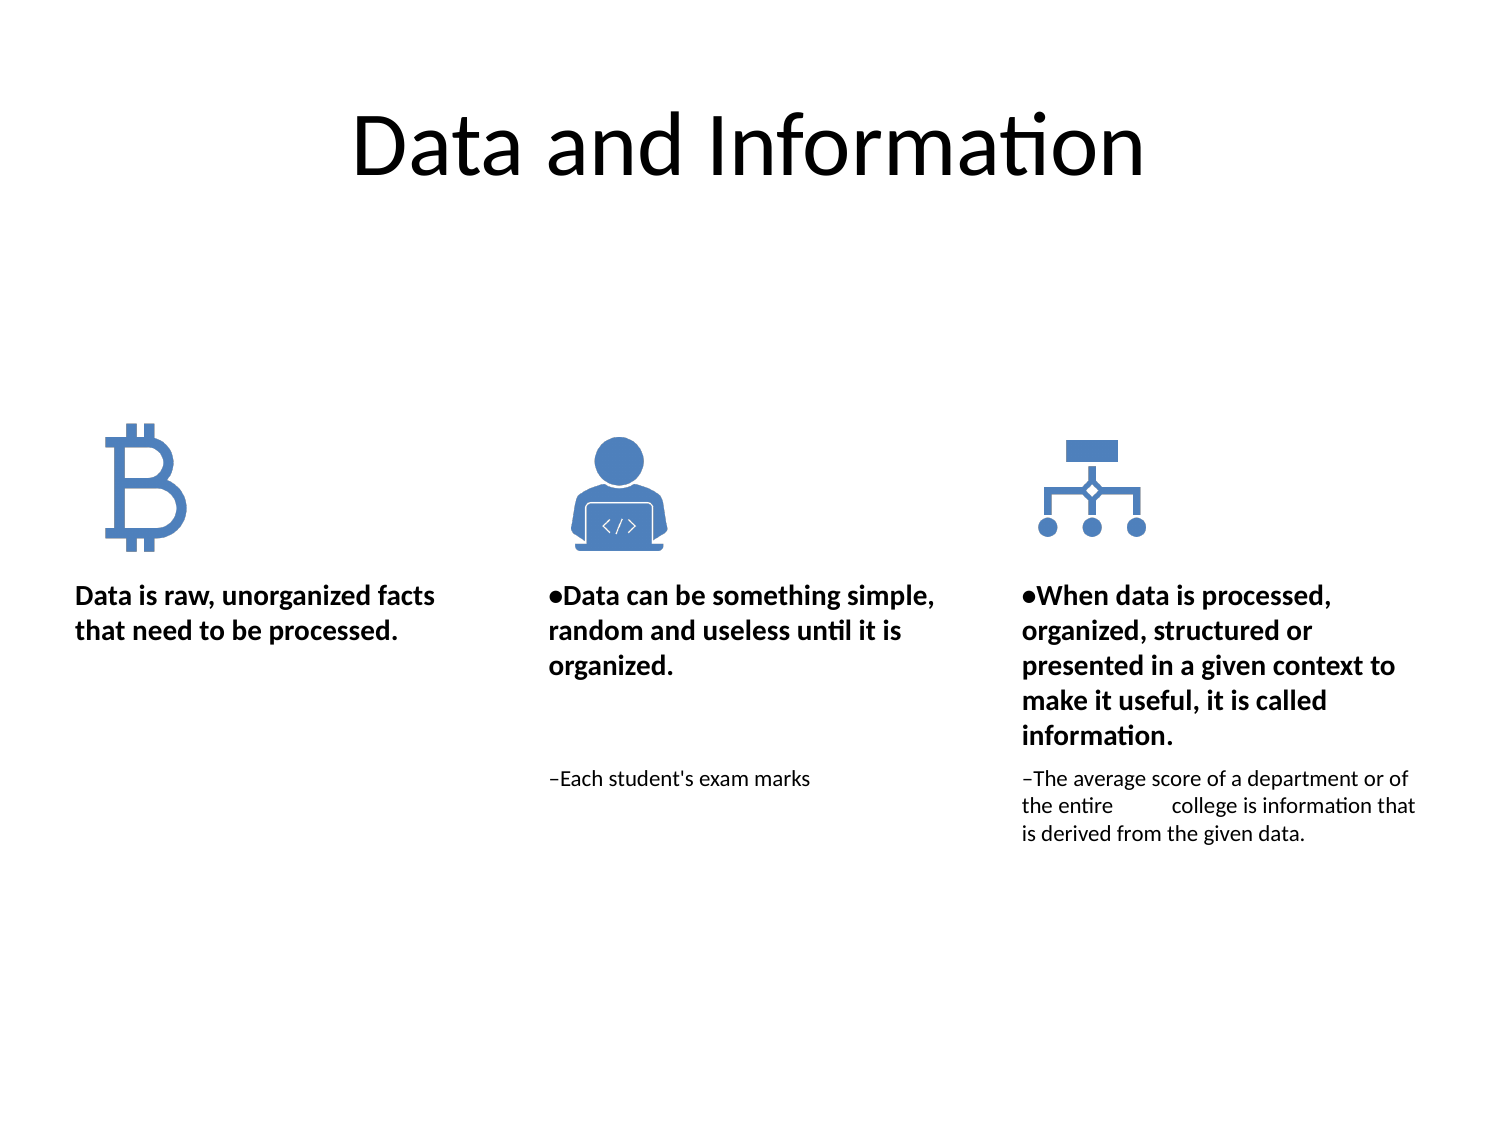

# Data and Information
Data is raw, unorganized facts that need to be processed.
•Data can be something simple, random and useless until it is organized.
–Each student's exam marks
•When data is processed, organized, structured or presented in a given context to make it useful, it is called information.
–The average score of a department or of the entire 	college is information that is derived from the given data.